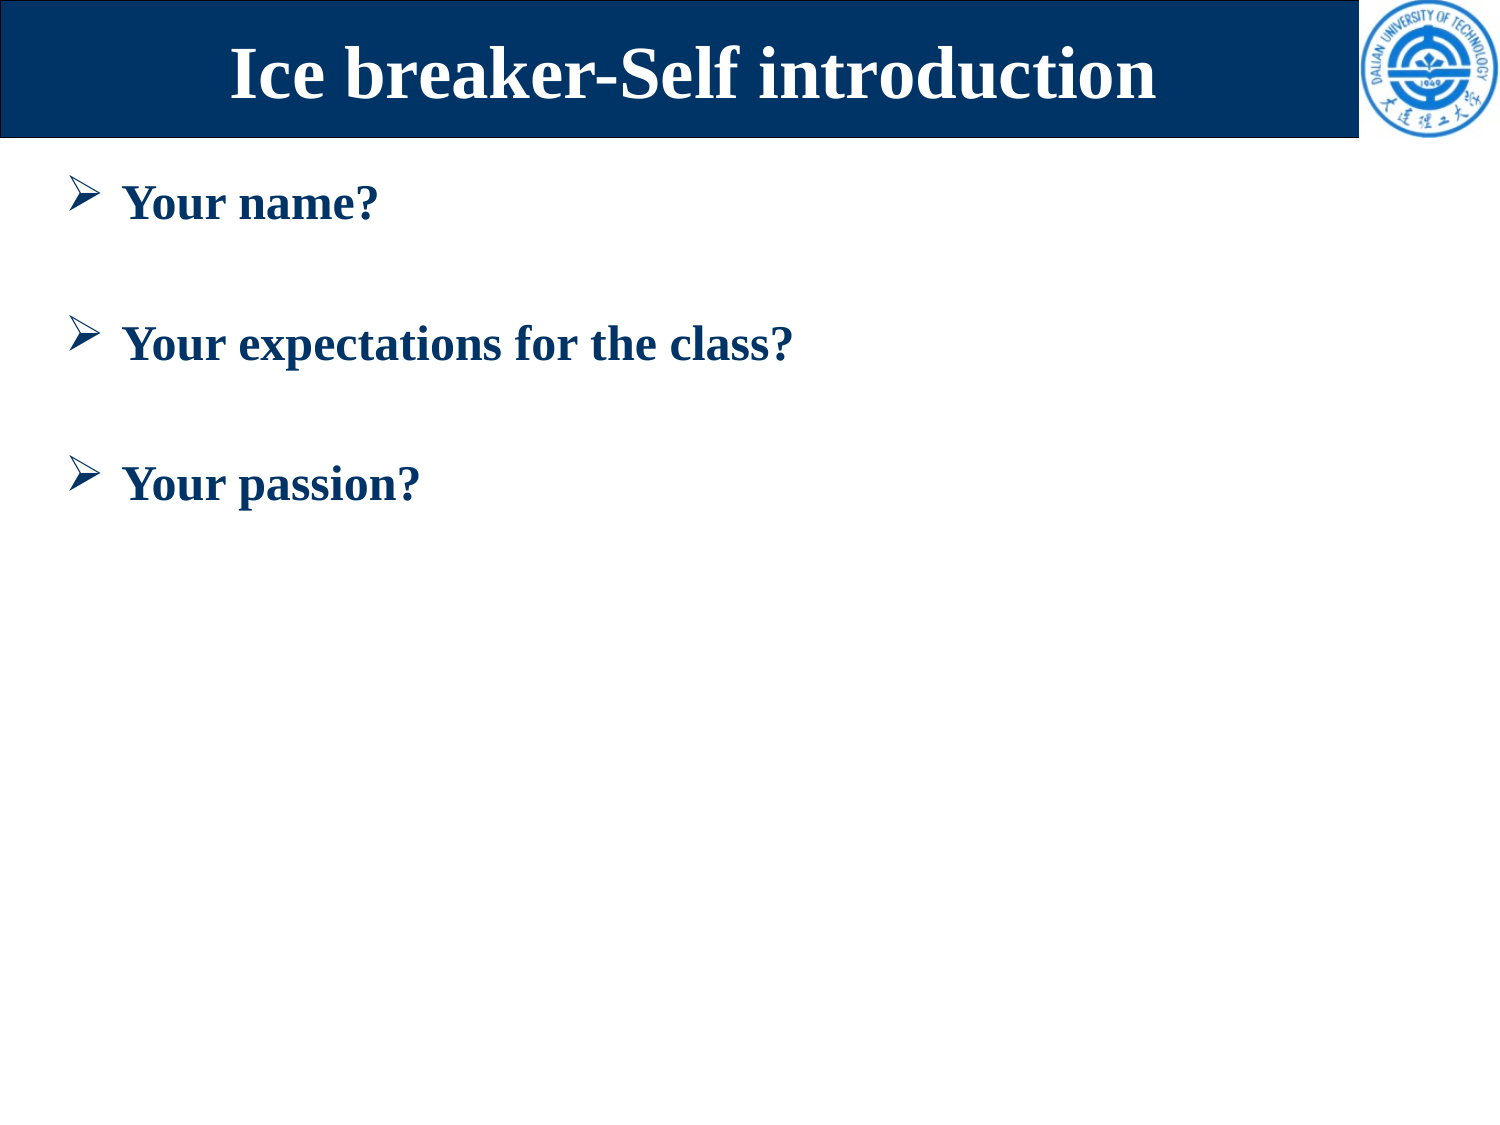

# Ice breaker-Self introduction
Your name?

Your expectations for the class?

Your passion?